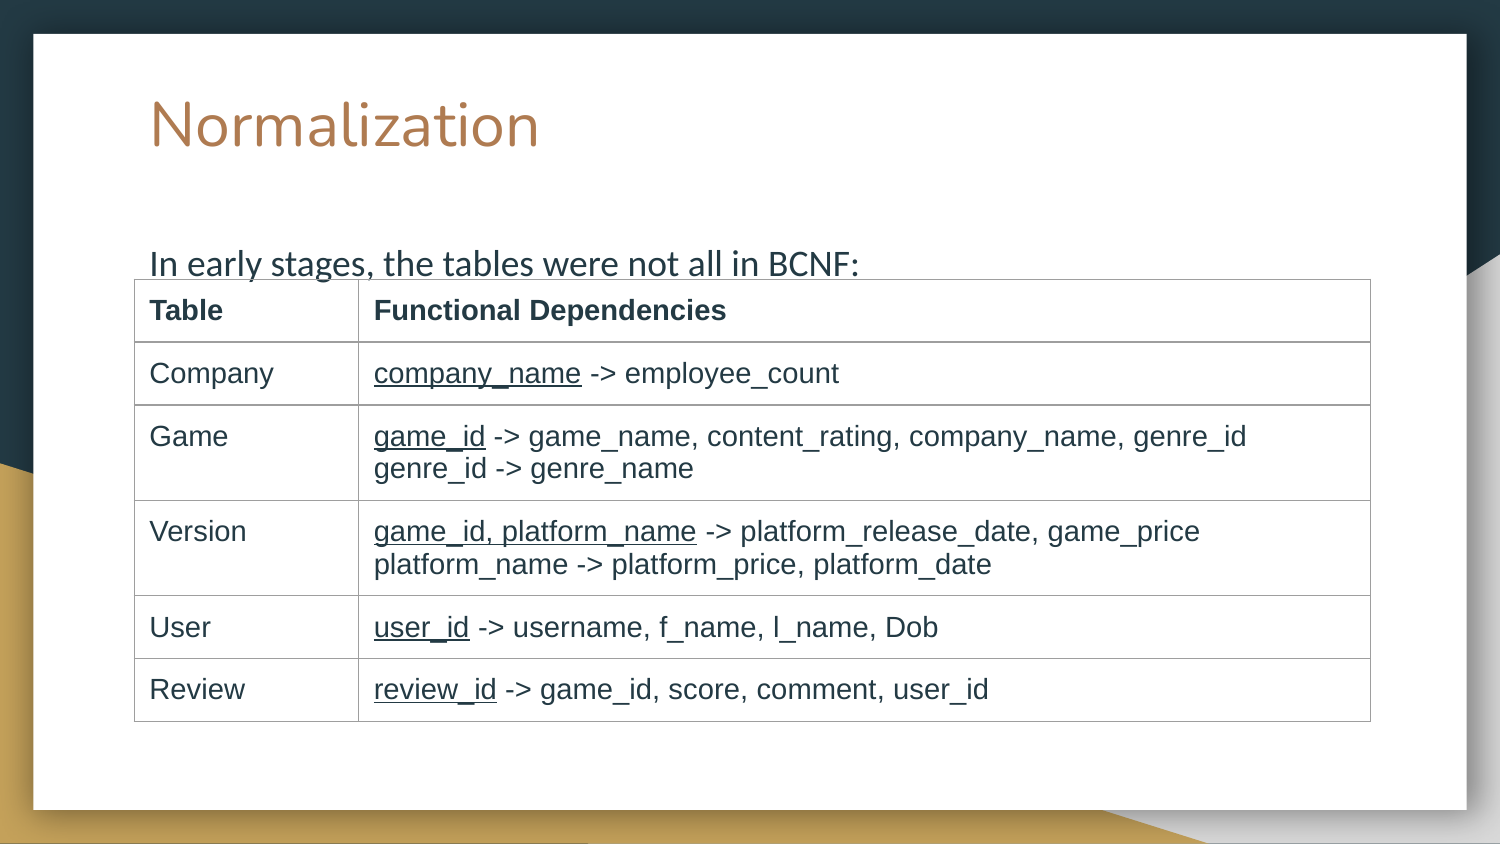

# Normalization
In early stages, the tables were not all in BCNF:

| Table | Functional Dependencies |
| --- | --- |
| Company | company\_name -> employee\_count |
| Game | game\_id -> game\_name, content\_rating, company\_name, genre\_id genre\_id -> genre\_name |
| Version | game\_id, platform\_name -> platform\_release\_date, game\_price platform\_name -> platform\_price, platform\_date |
| User | user\_id -> username, f\_name, l\_name, Dob |
| Review | review\_id -> game\_id, score, comment, user\_id |